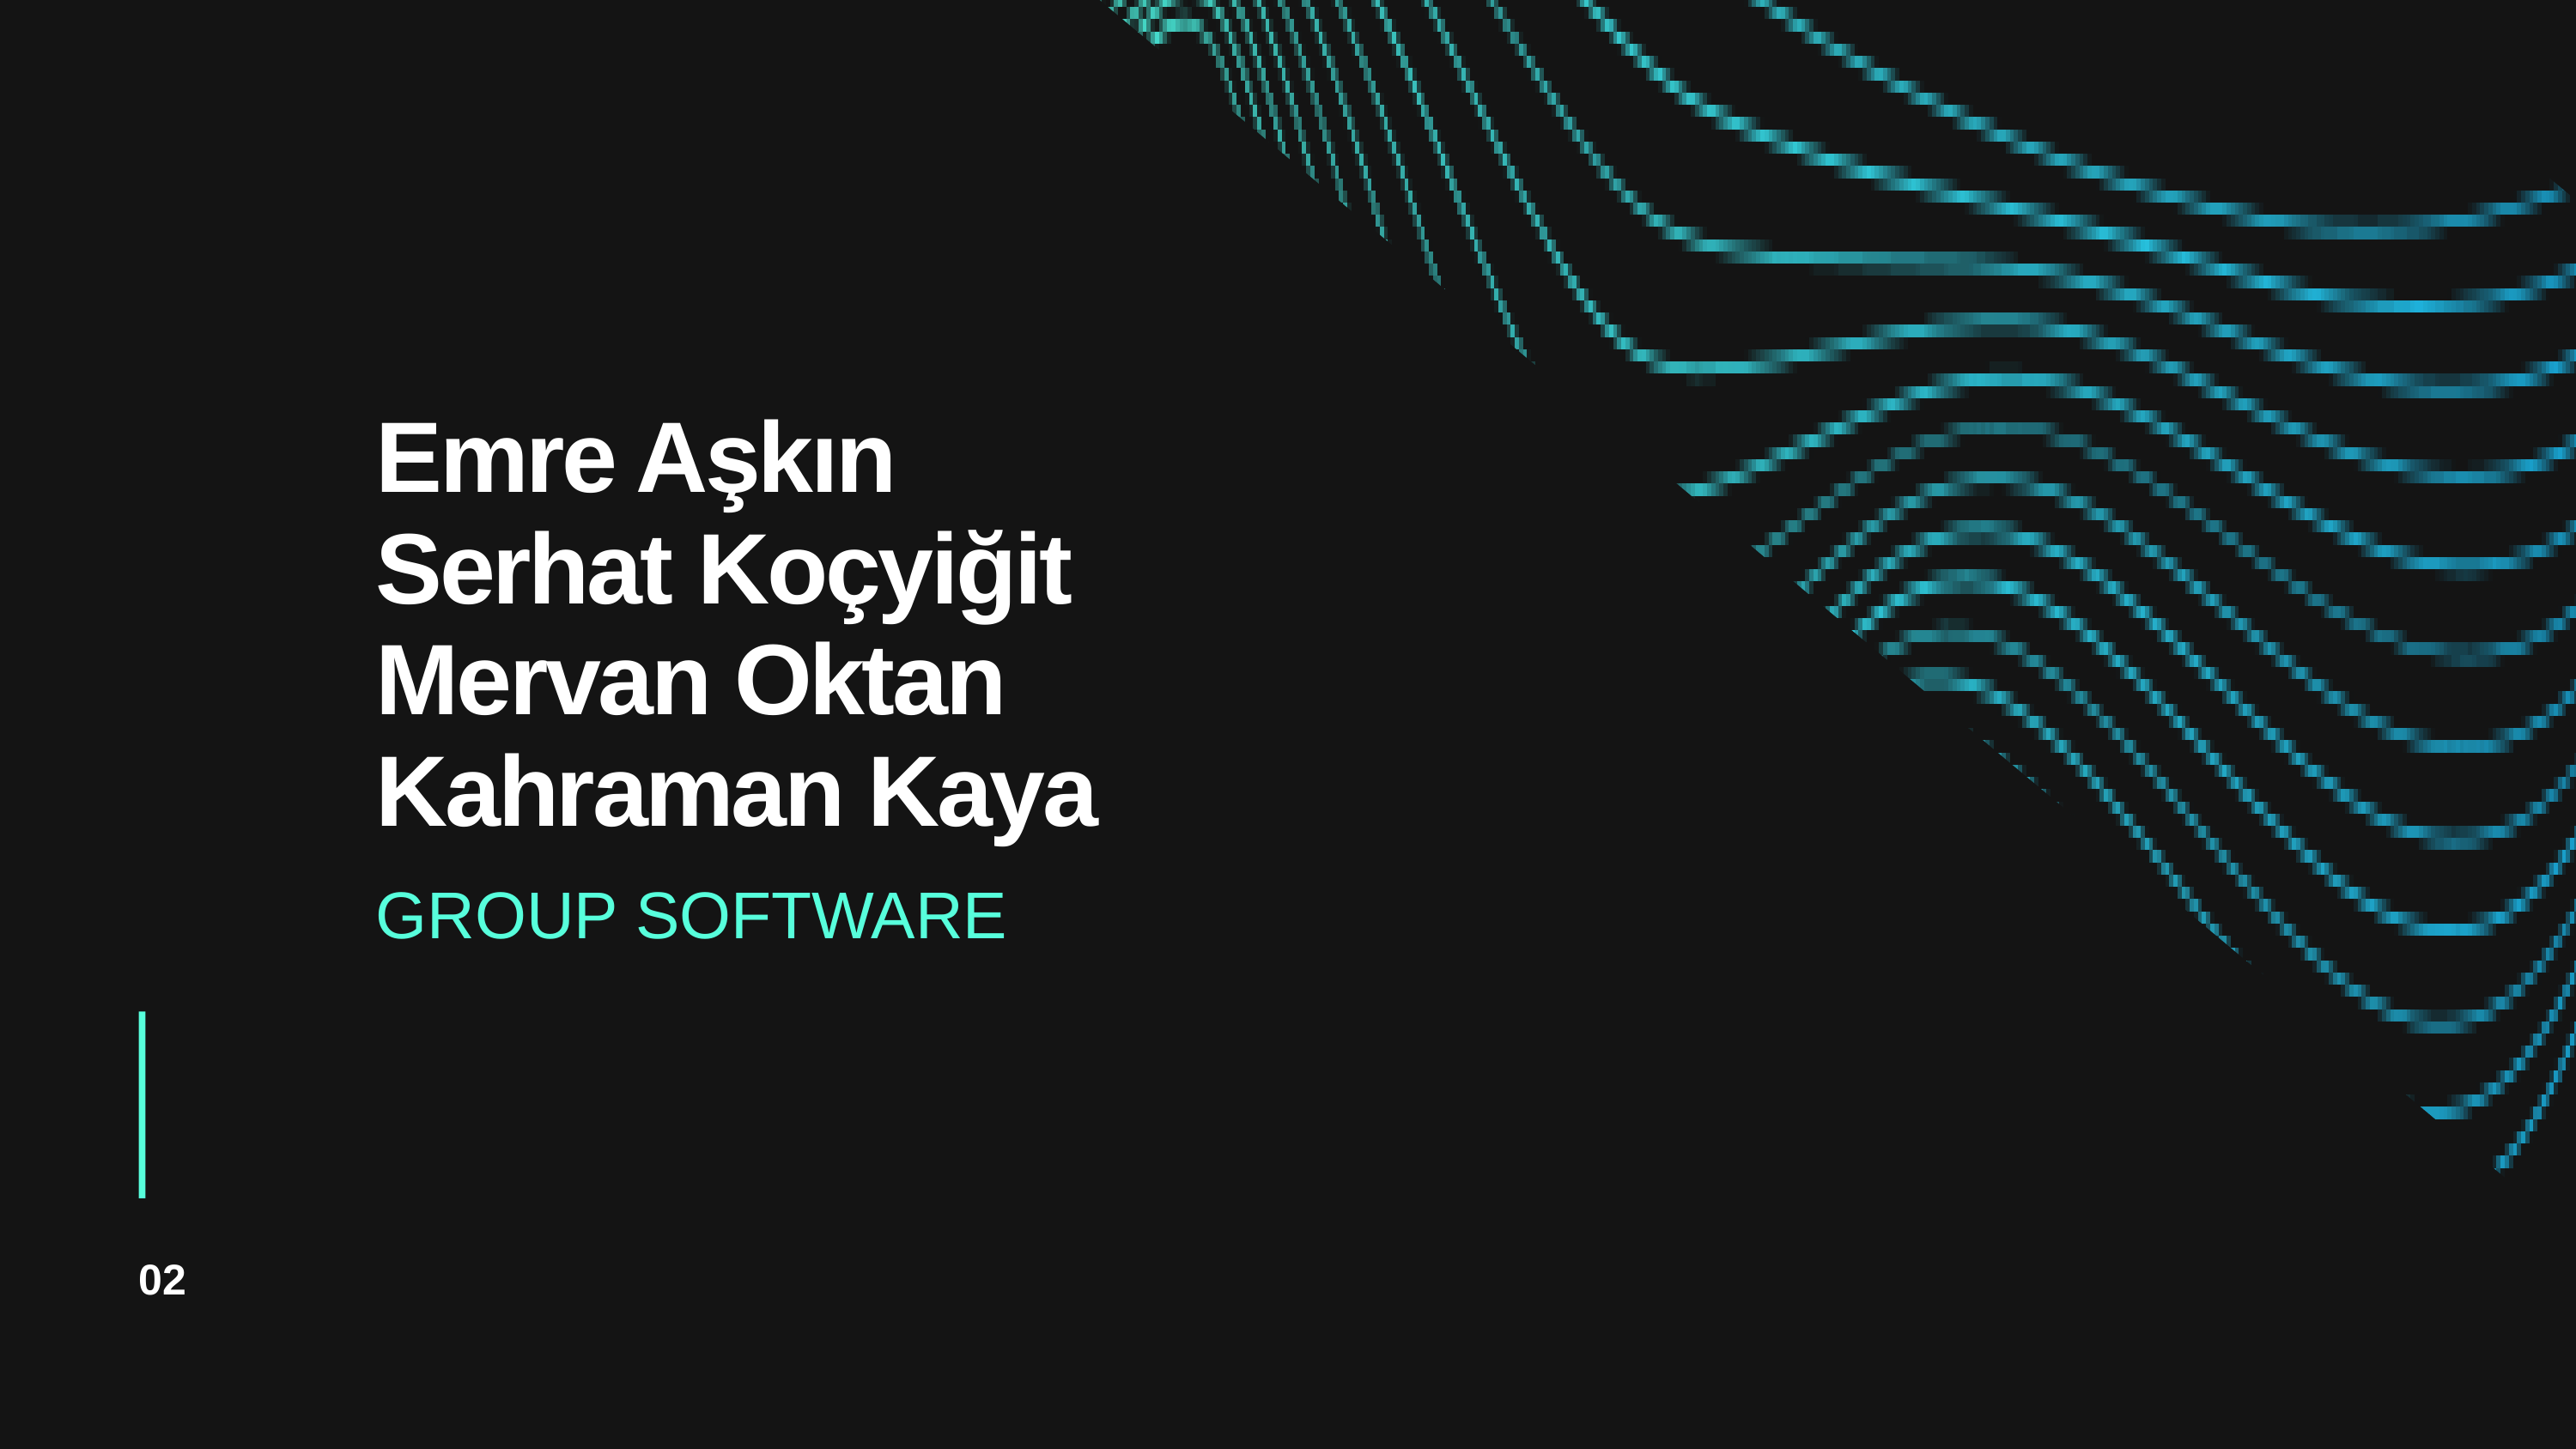

Emre Aşkın
Serhat Koçyiğit
Mervan Oktan
Kahraman Kaya
GROUP SOFTWARE

02